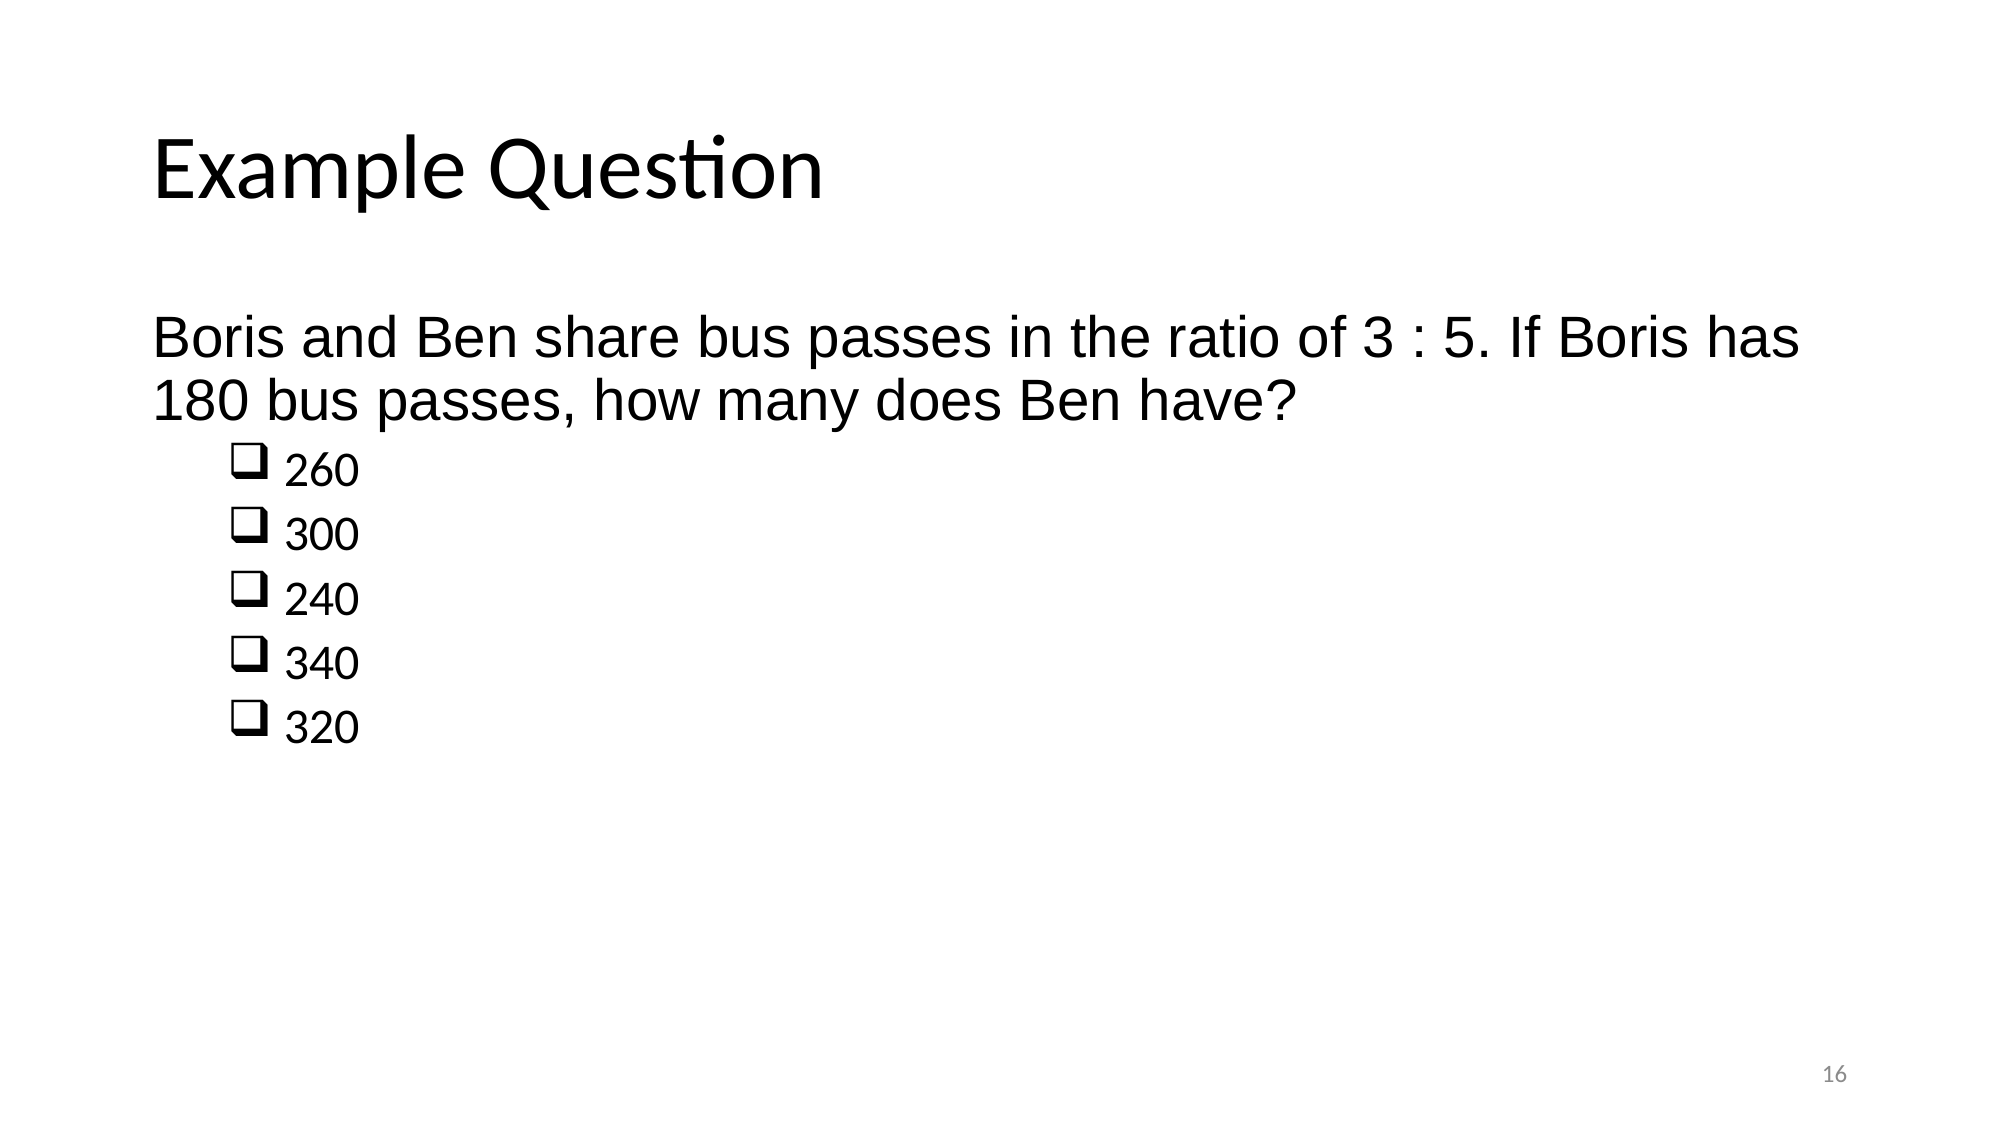

# Example Question
Boris and Ben share bus passes in the ratio of 3 : 5. If Boris has 180 bus passes, how many does Ben have?
 260
 300
 240
 340
 320
16